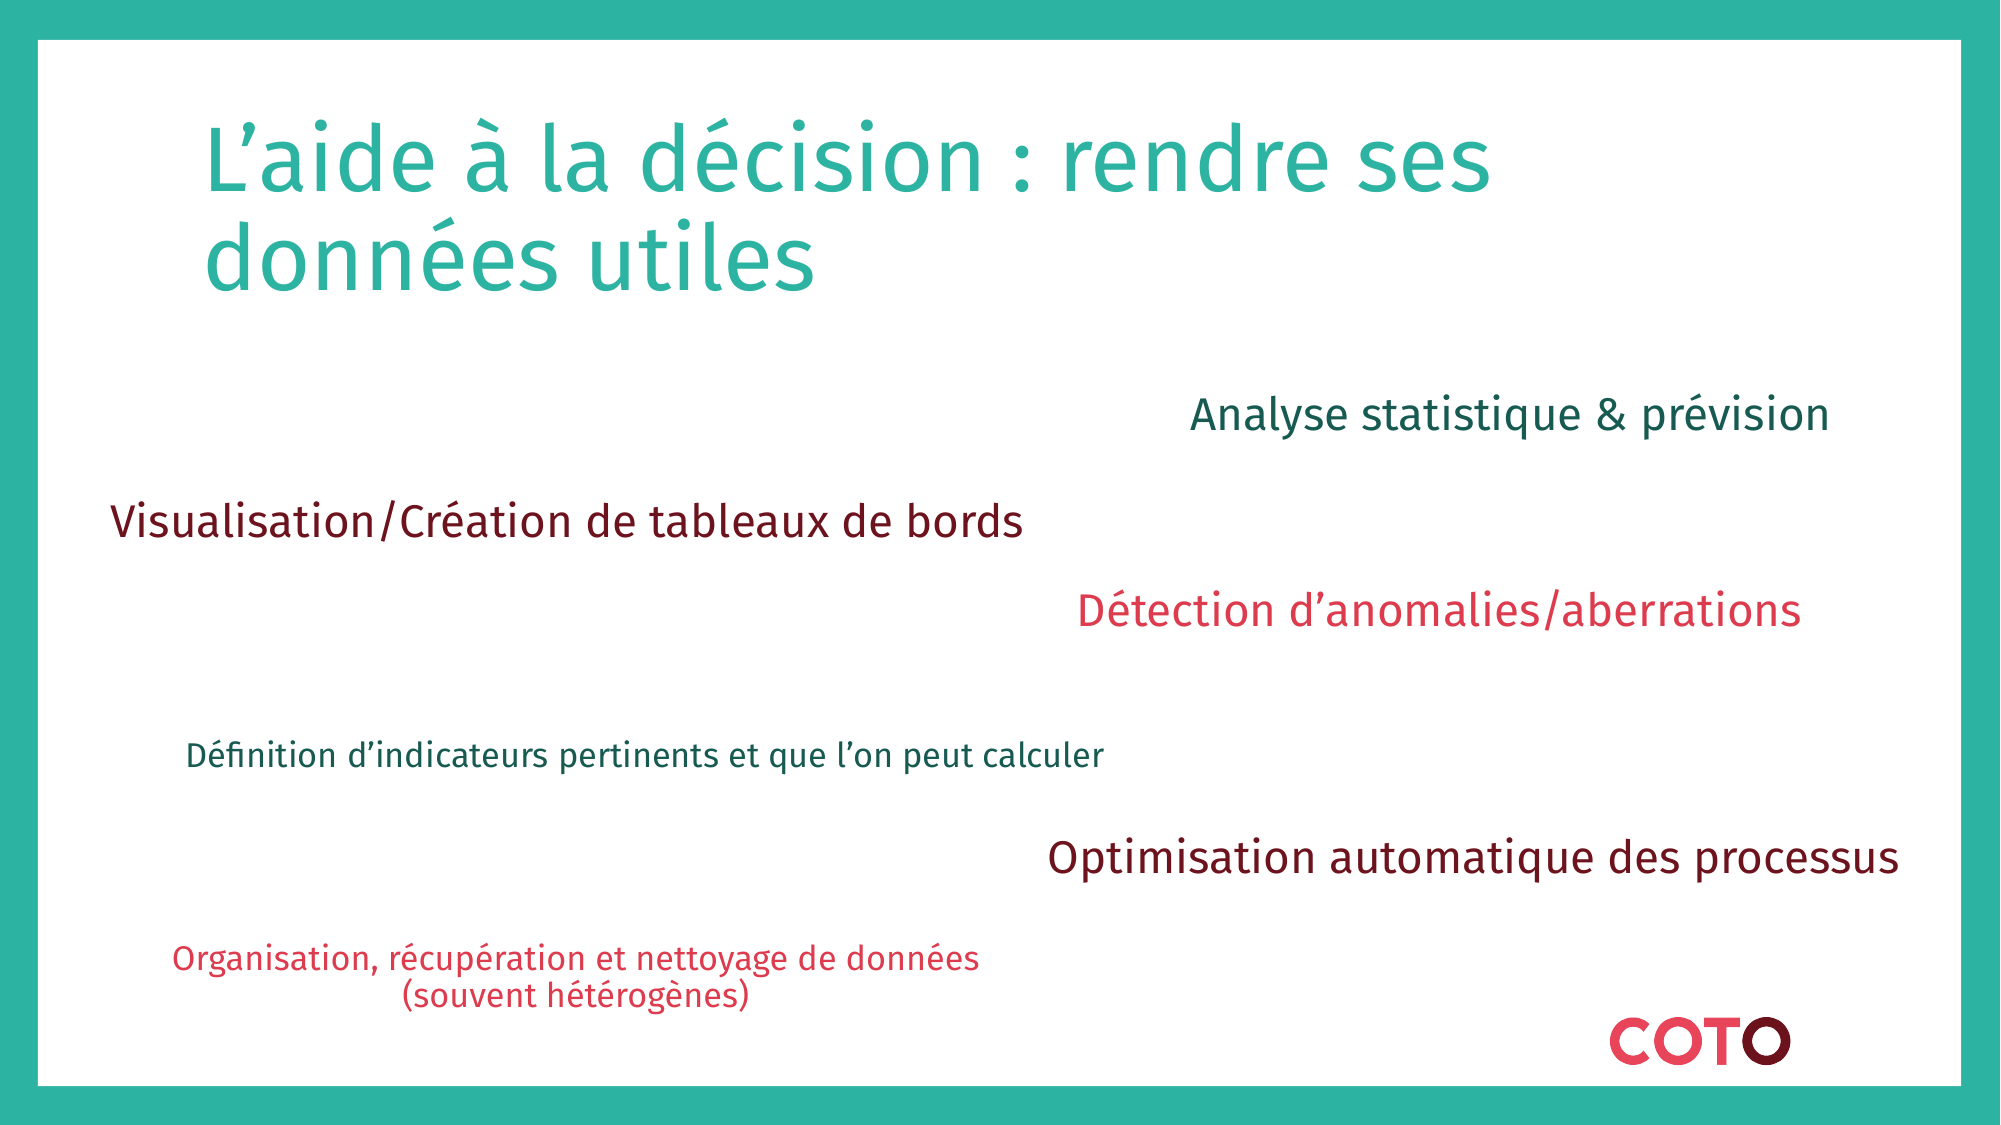

# L’aide à la décision : rendre ses données utiles
Analyse statistique & prévision
Visualisation/Création de tableaux de bords
Détection d’anomalies/aberrations
Définition d’indicateurs pertinents et que l’on peut calculer
Optimisation automatique des processus
Organisation, récupération et nettoyage de données (souvent hétérogènes)